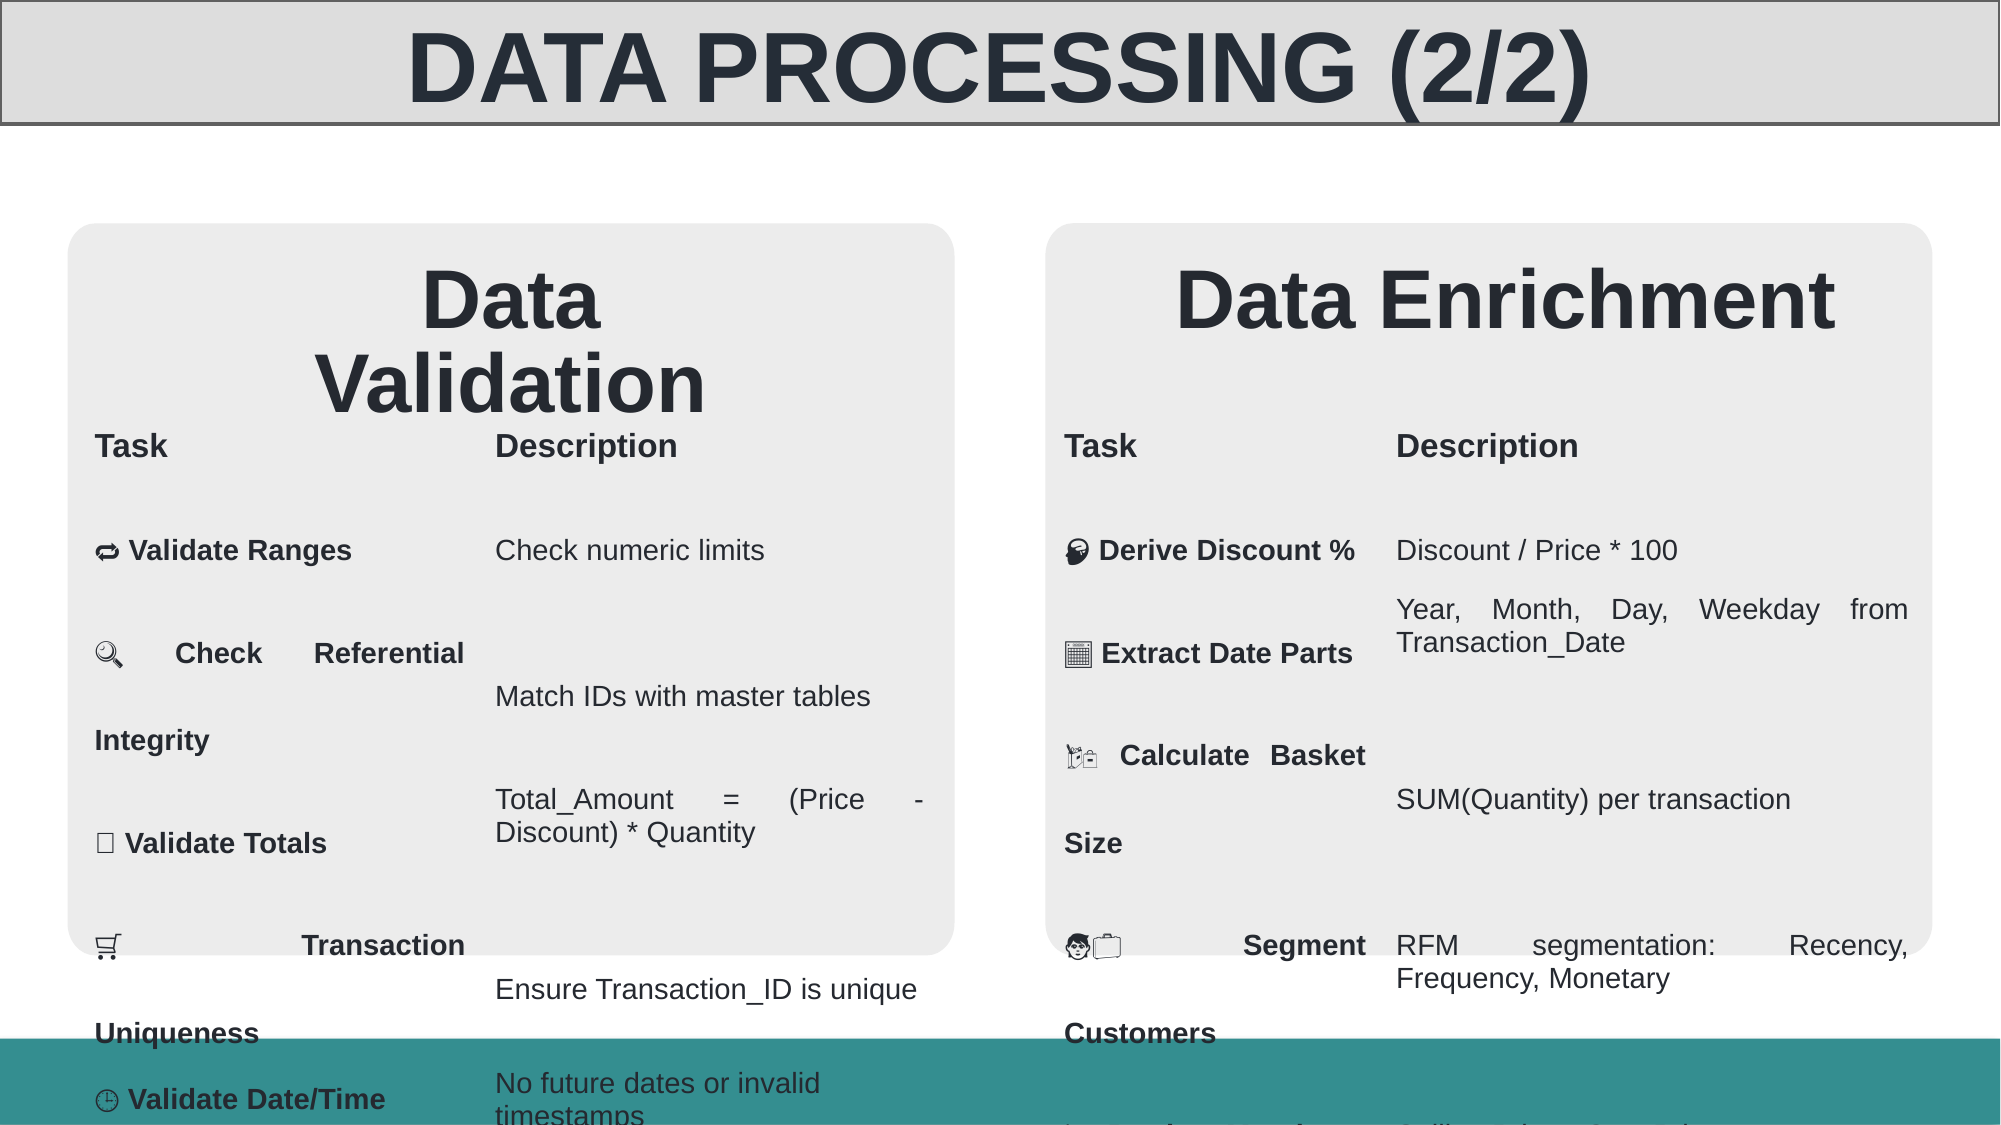

DATA PROCESSING (2/2)

Data Validation
Data Enrichment
| Task | Description |
| --- | --- |
| 🔁 Validate Ranges | Check numeric limits |
| 🔍 Check Referential Integrity | Match IDs with master tables |
| 🧾 Validate Totals | Total\_Amount = (Price - Discount) \* Quantity |
| 🛒 Transaction Uniqueness | Ensure Transaction\_ID is unique |
| 🕒 Validate Date/Time | No future dates or invalid timestamps |
| Task | Description |
| --- | --- |
| 🧠 Derive Discount % | Discount / Price \* 100 |
| 📅 Extract Date Parts | Year, Month, Day, Weekday from Transaction\_Date |
| 🛍️ Calculate Basket Size | SUM(Quantity) per transaction |
| 🧑‍💼 Segment Customers | RFM segmentation: Recency, Frequency, Monetary |
| 🛍️ Product Margin | Selling Price - Cost Price |